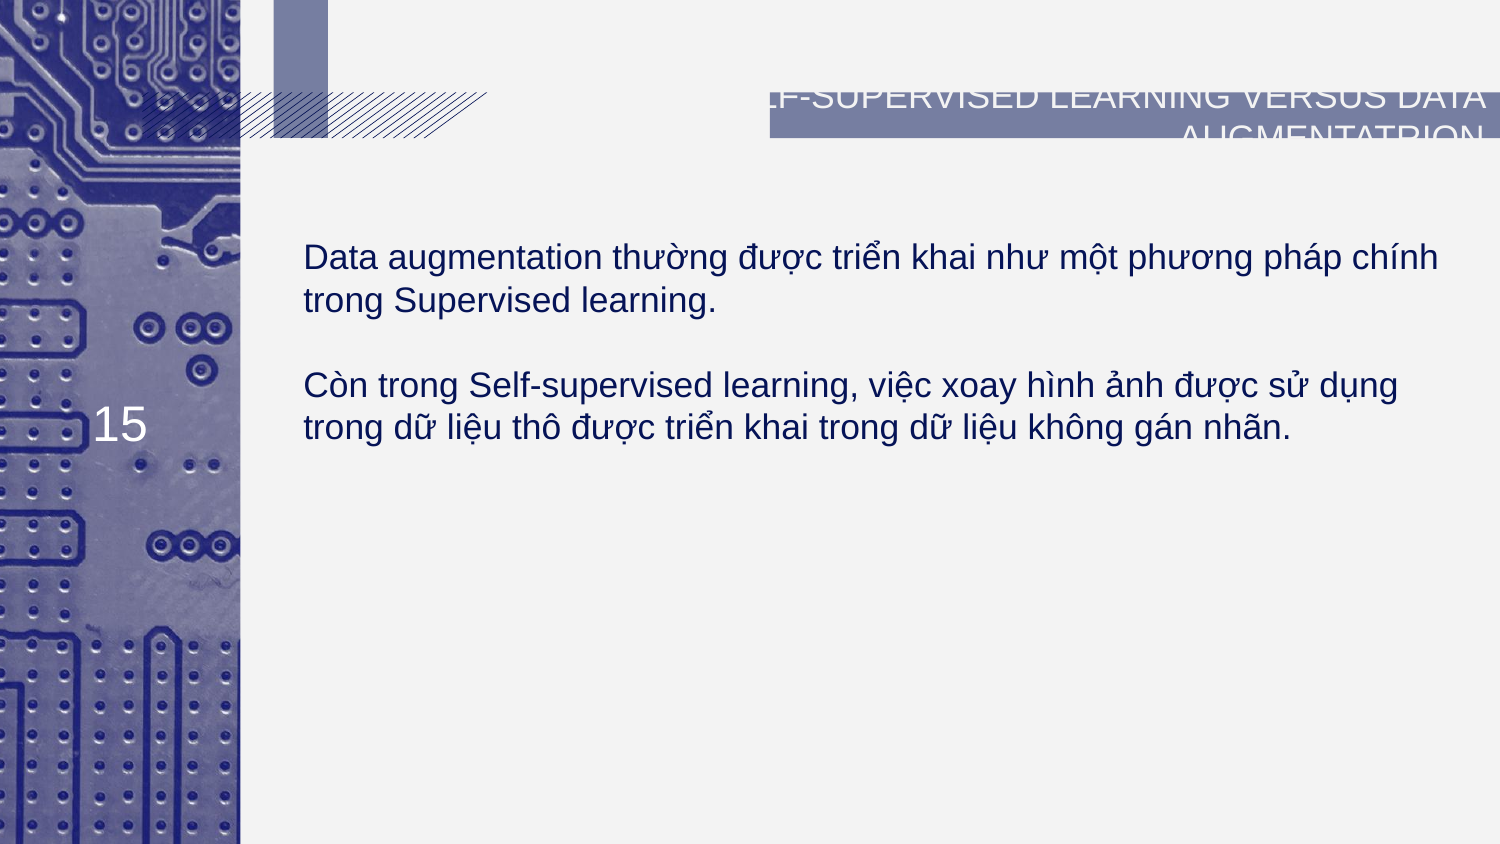

# SELF-SUPERVISED LEARNING VERSUS DATA AUGMENTATRION
Data augmentation thường được triển khai như một phương pháp chính trong Supervised learning.

Còn trong Self-supervised learning, việc xoay hình ảnh được sử dụng trong dữ liệu thô được triển khai trong dữ liệu không gán nhãn.
15